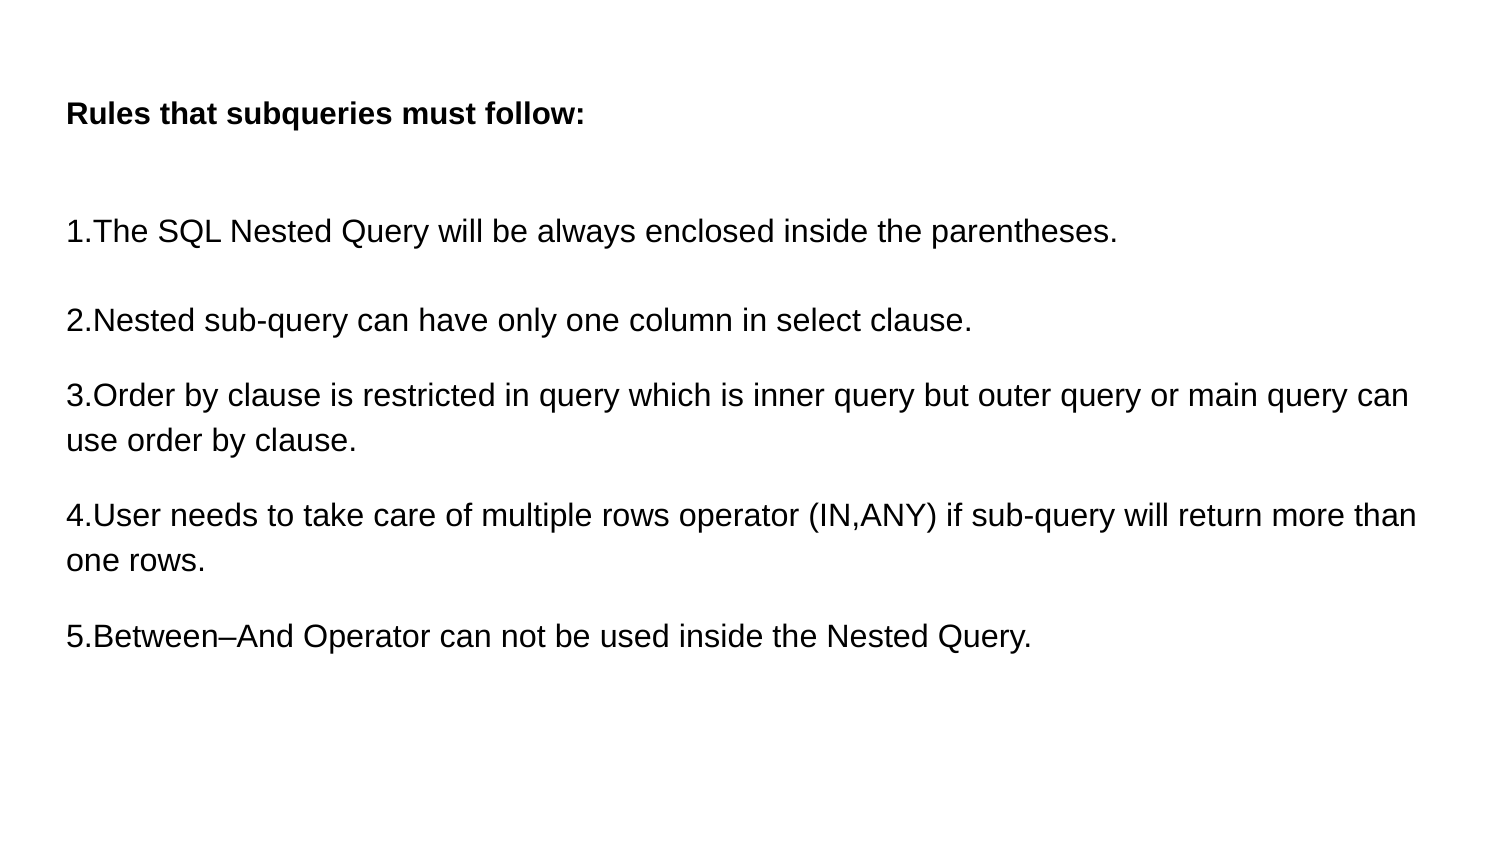

# Rules that subqueries must follow:
1.The SQL Nested Query will be always enclosed inside the parentheses.

2.Nested sub-query can have only one column in select clause.
3.Order by clause is restricted in query which is inner query but outer query or main query can use order by clause.
4.User needs to take care of multiple rows operator (IN,ANY) if sub-query will return more than one rows.
5.Between–And Operator can not be used inside the Nested Query.